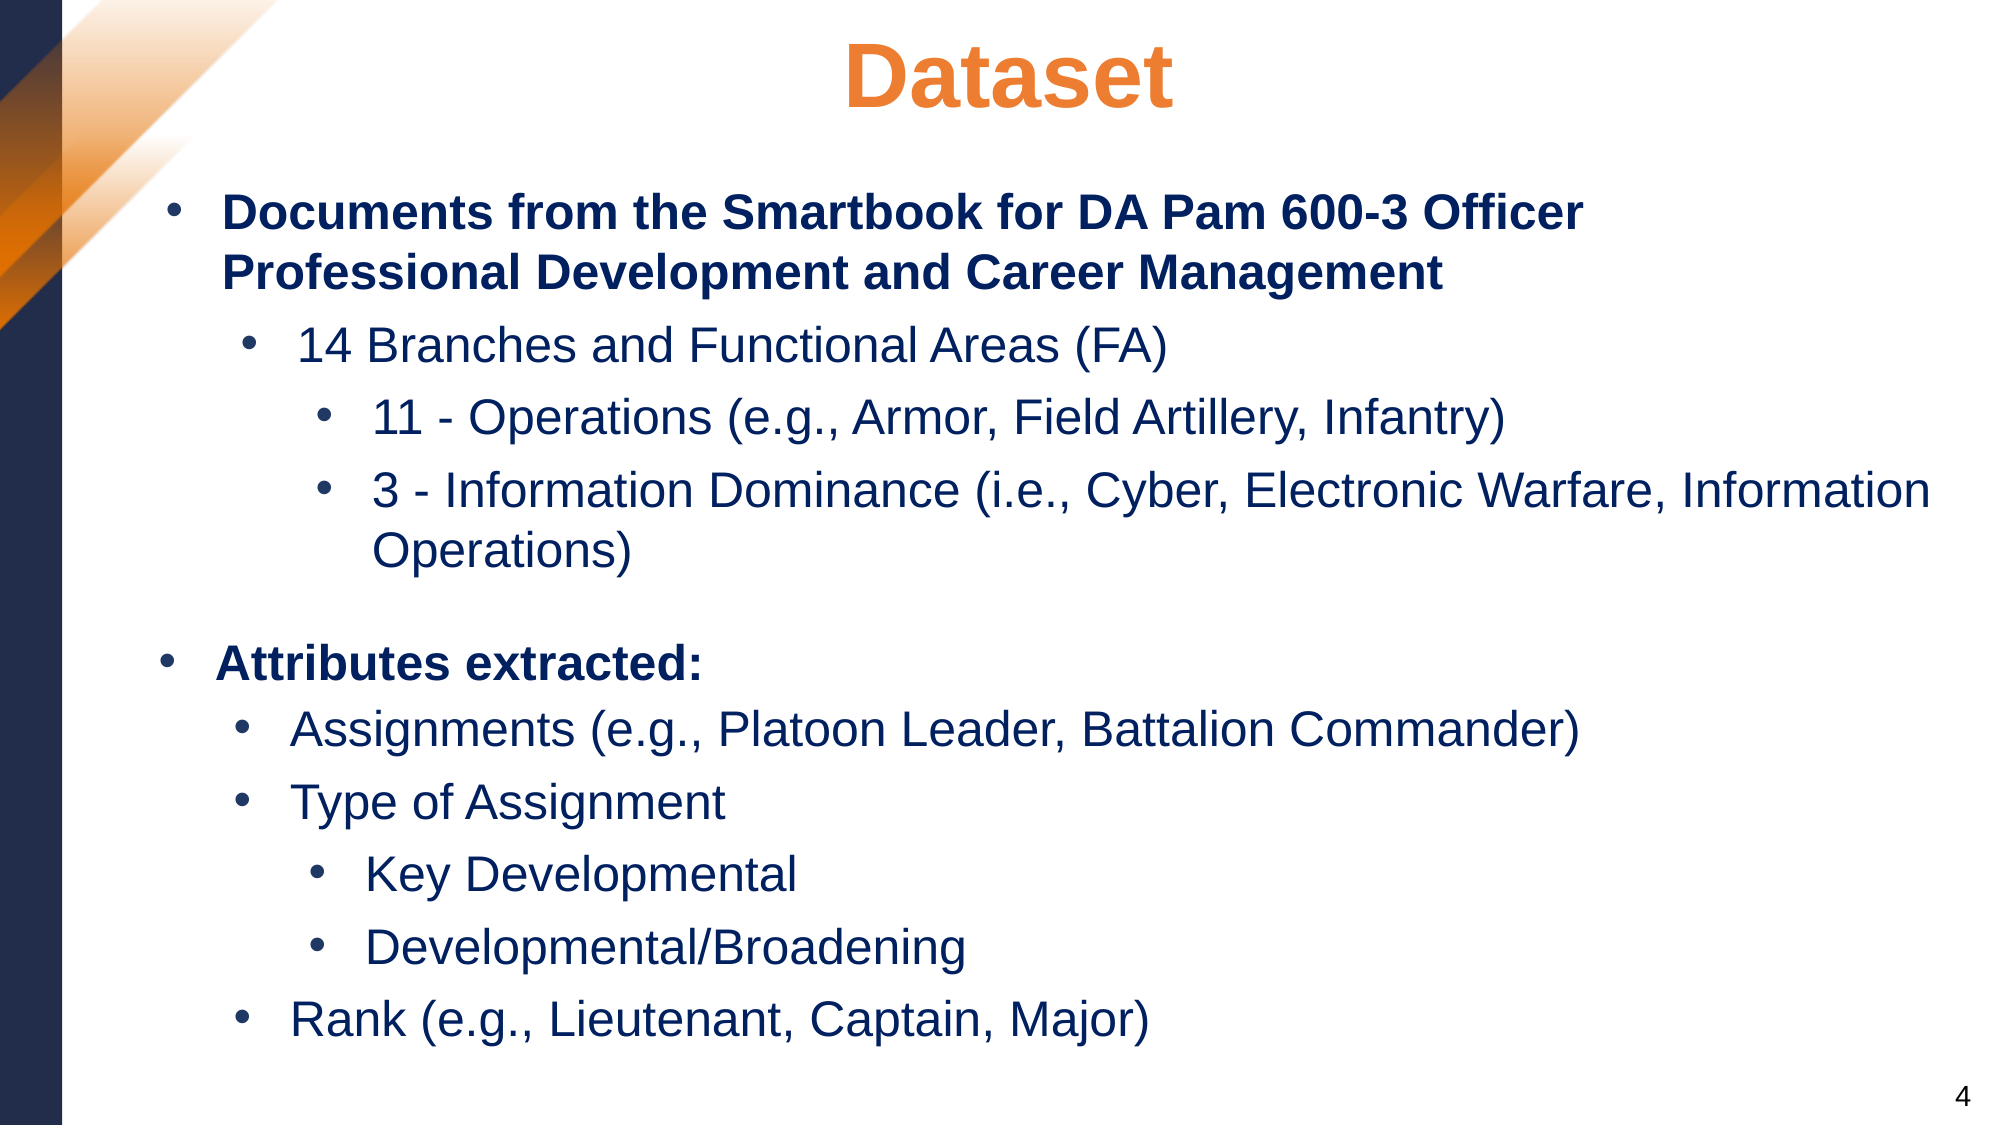

Dataset
Documents from the Smartbook for DA Pam 600-3 Officer Professional Development and Career Management
14 Branches and Functional Areas (FA)
11 - Operations (e.g., Armor, Field Artillery, Infantry)
3 - Information Dominance (i.e., Cyber, Electronic Warfare, Information Operations)

Attributes extracted:
Assignments (e.g., Platoon Leader, Battalion Commander)
Type of Assignment
Key Developmental
Developmental/Broadening
Rank (e.g., Lieutenant, Captain, Major)

4